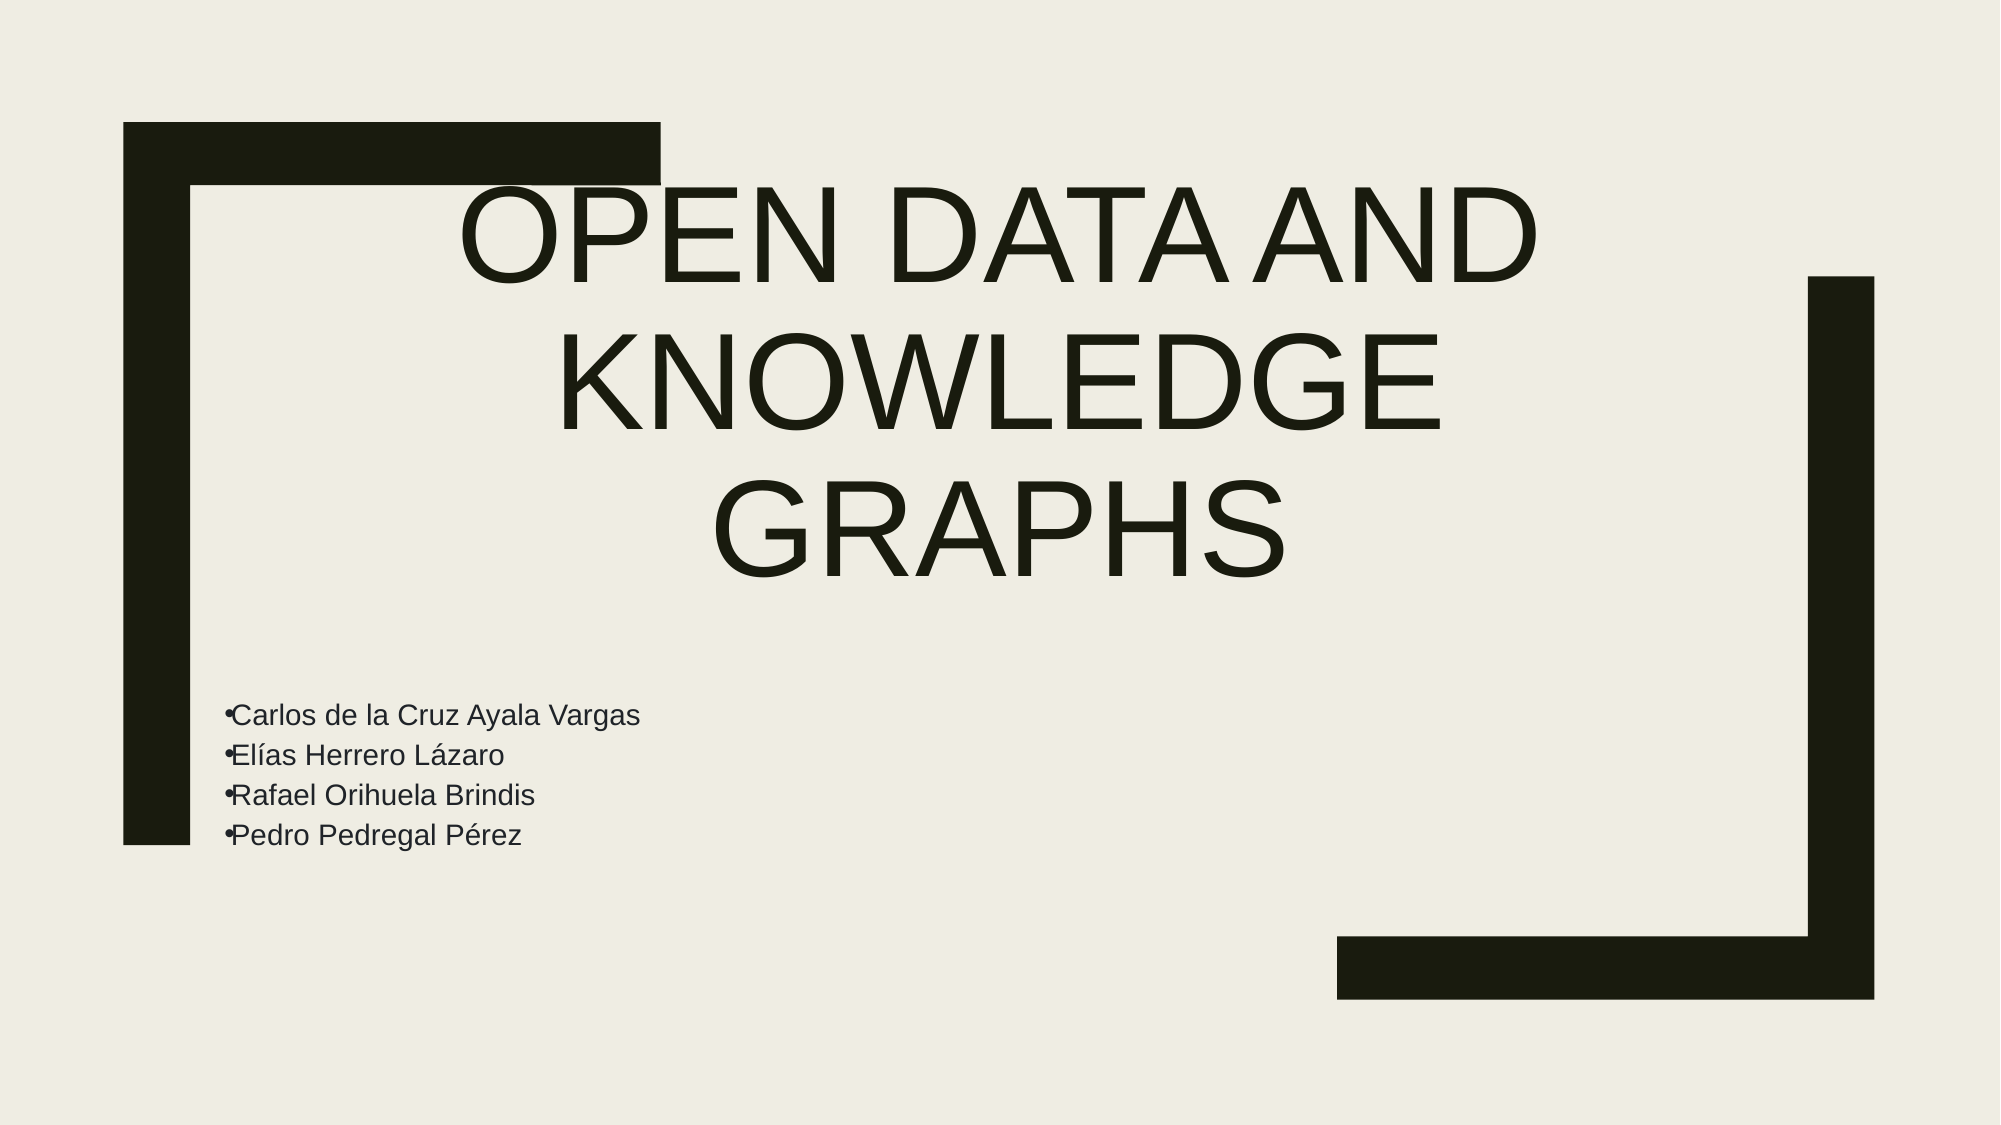

# Open Data and Knowledge Graphs
Carlos de la Cruz Ayala Vargas
Elías Herrero Lázaro
Rafael Orihuela Brindis
Pedro Pedregal Pérez